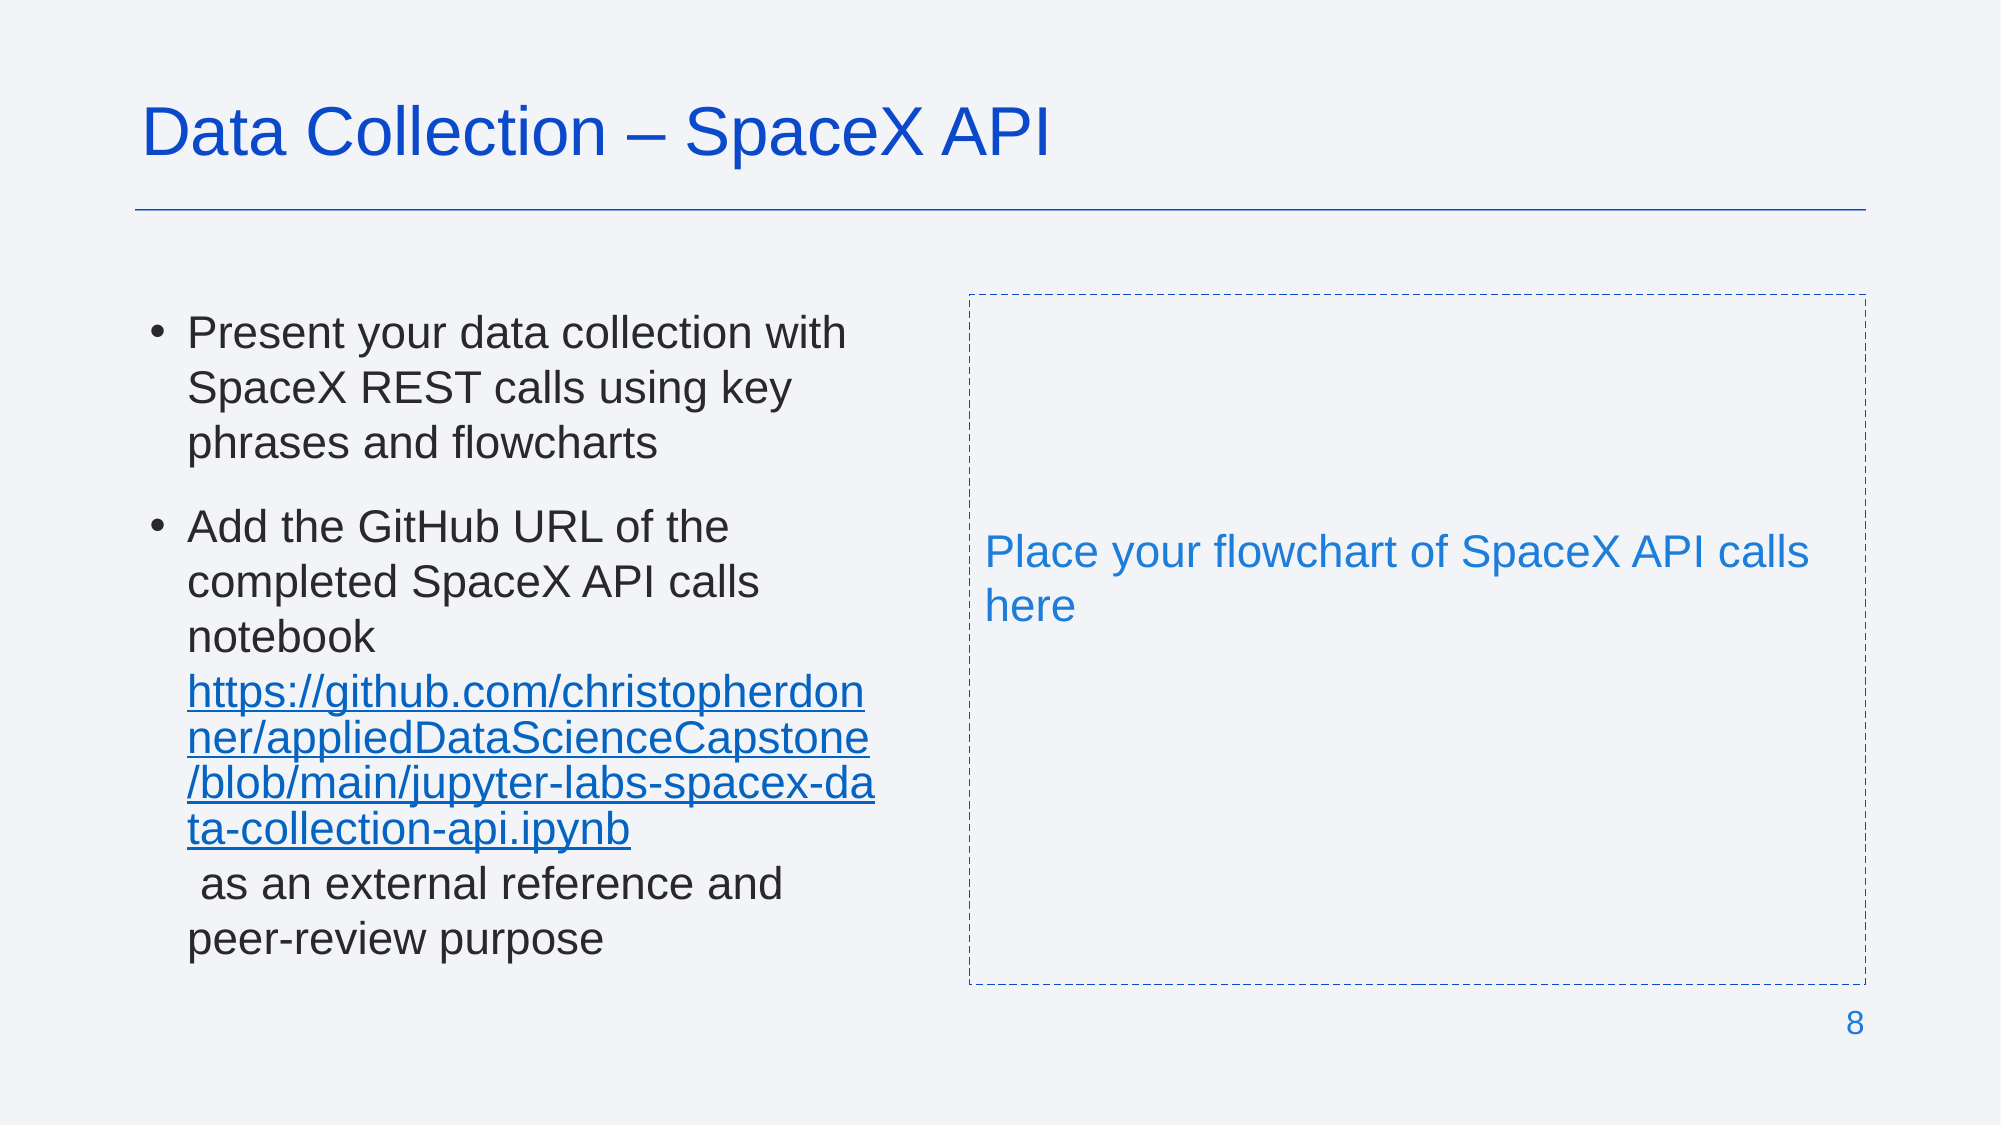

Data Collection – SpaceX API

Place your flowchart of SpaceX API calls here
Present your data collection with SpaceX REST calls using key phrases and flowcharts
Add the GitHub URL of the completed SpaceX API calls notebook https://github.com/christopherdonner/appliedDataScienceCapstone/blob/main/jupyter-labs-spacex-data-collection-api.ipynb as an external reference and peer-review purpose

8